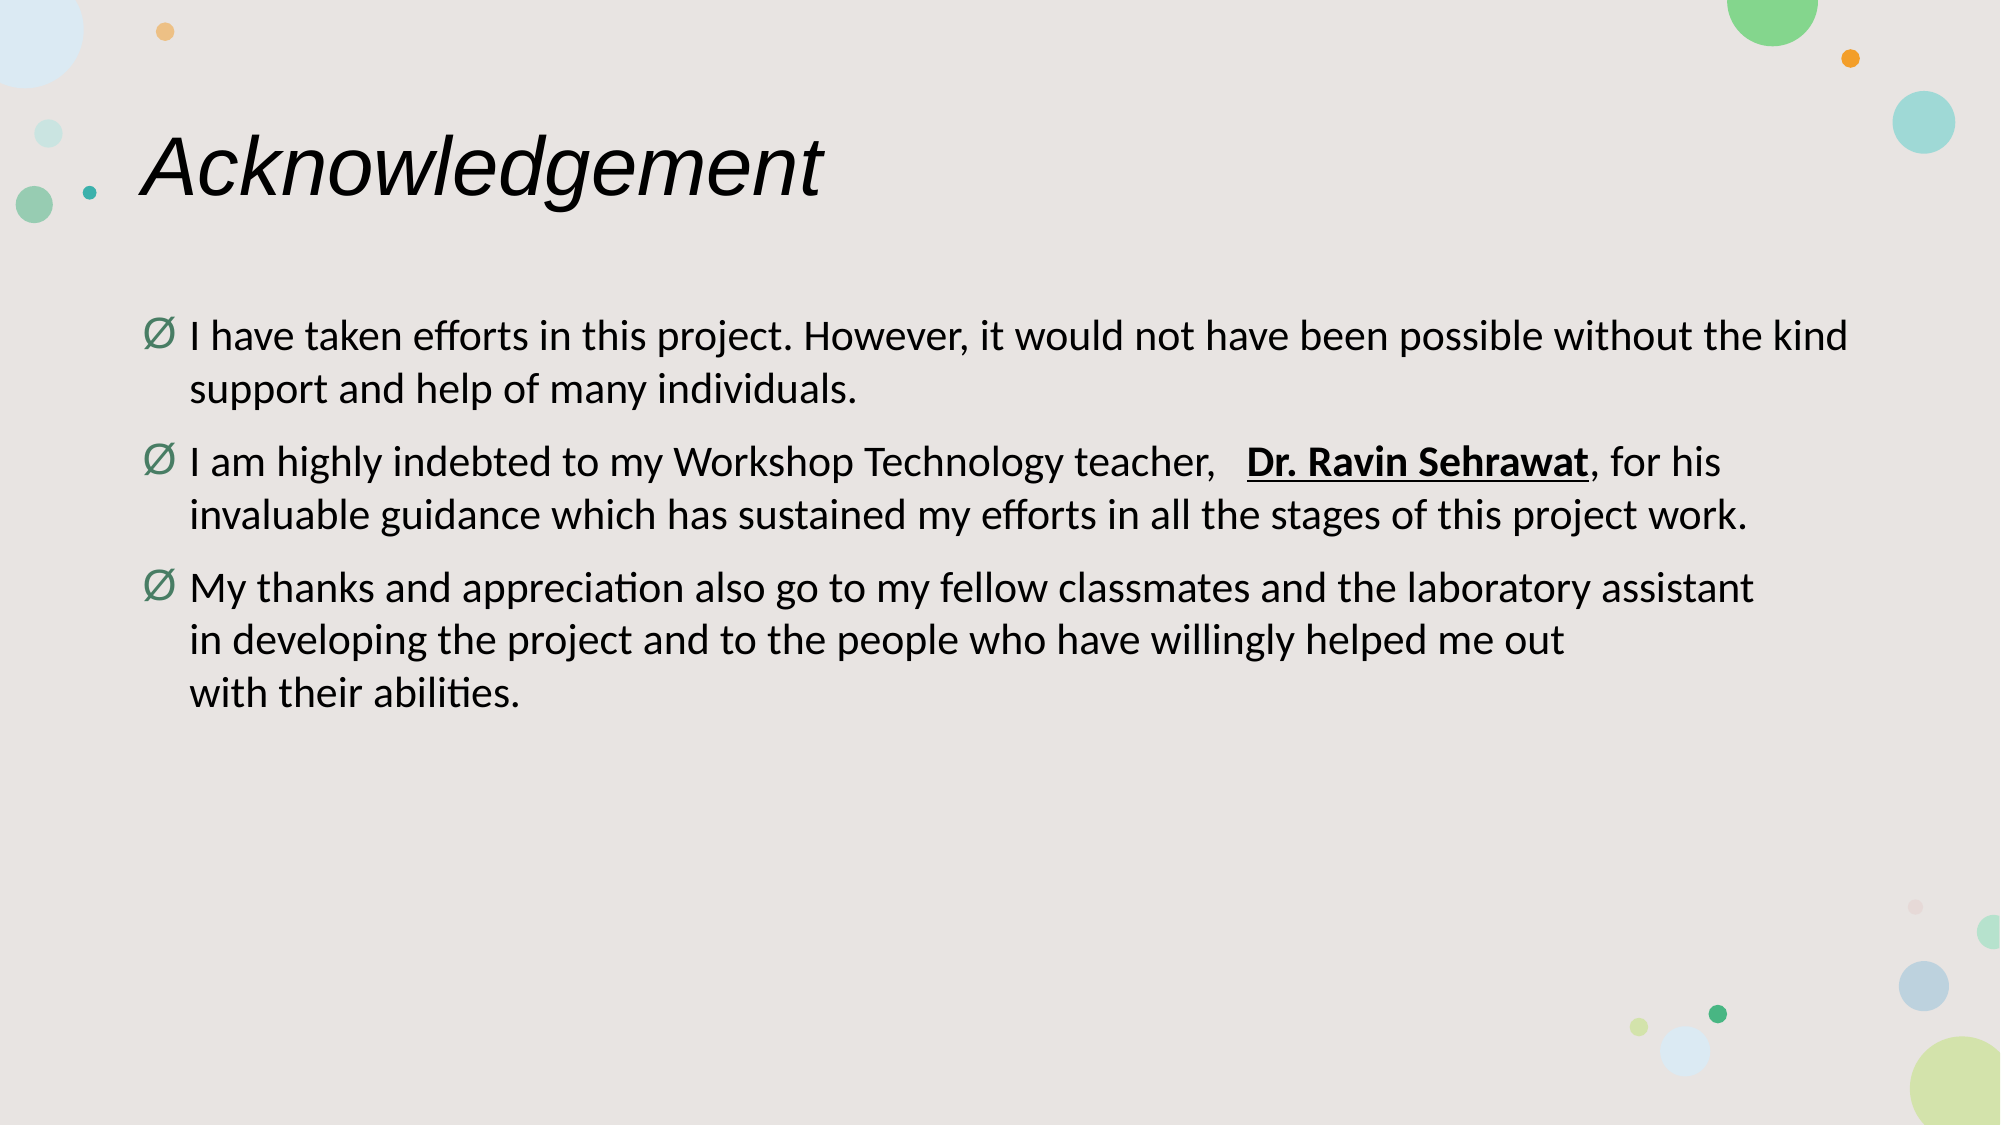

# Acknowledgement
I have taken efforts in this project. However, it would not have been possible without the kind support and help of many individuals.
I am highly indebted to my Workshop Technology teacher,   Dr. Ravin Sehrawat, for his invaluable guidance which has sustained my efforts in all the stages of this project work.
My thanks and appreciation also go to my fellow classmates and the laboratory assistant in developing the project and to the people who have willingly helped me out with their abilities.